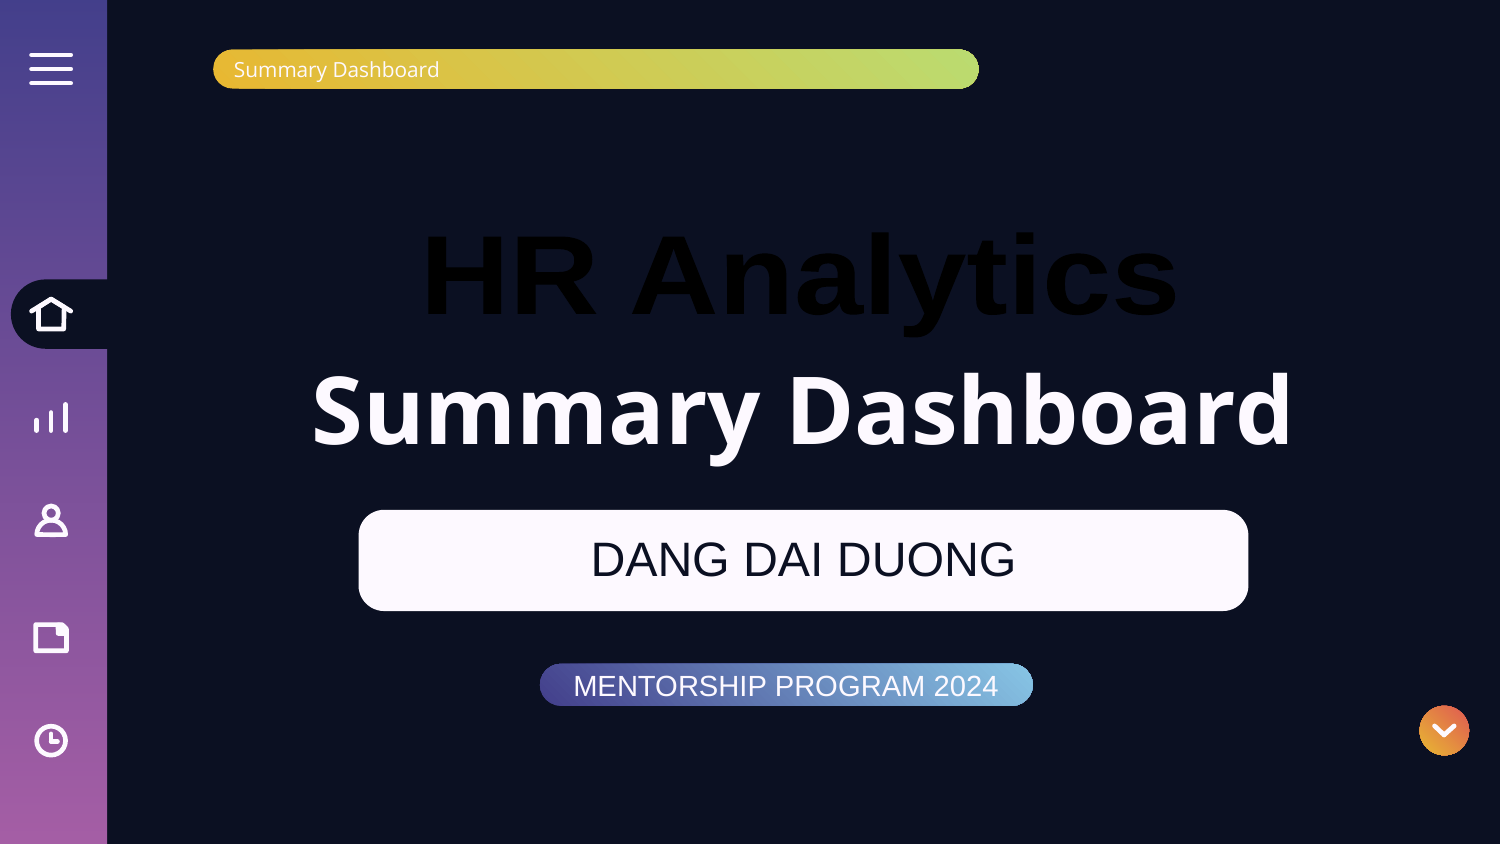

Summary Dashboard
HR Analytics

# Summary Dashboard

DANG DAI DUONG

MENTORSHIP PROGRAM 2024